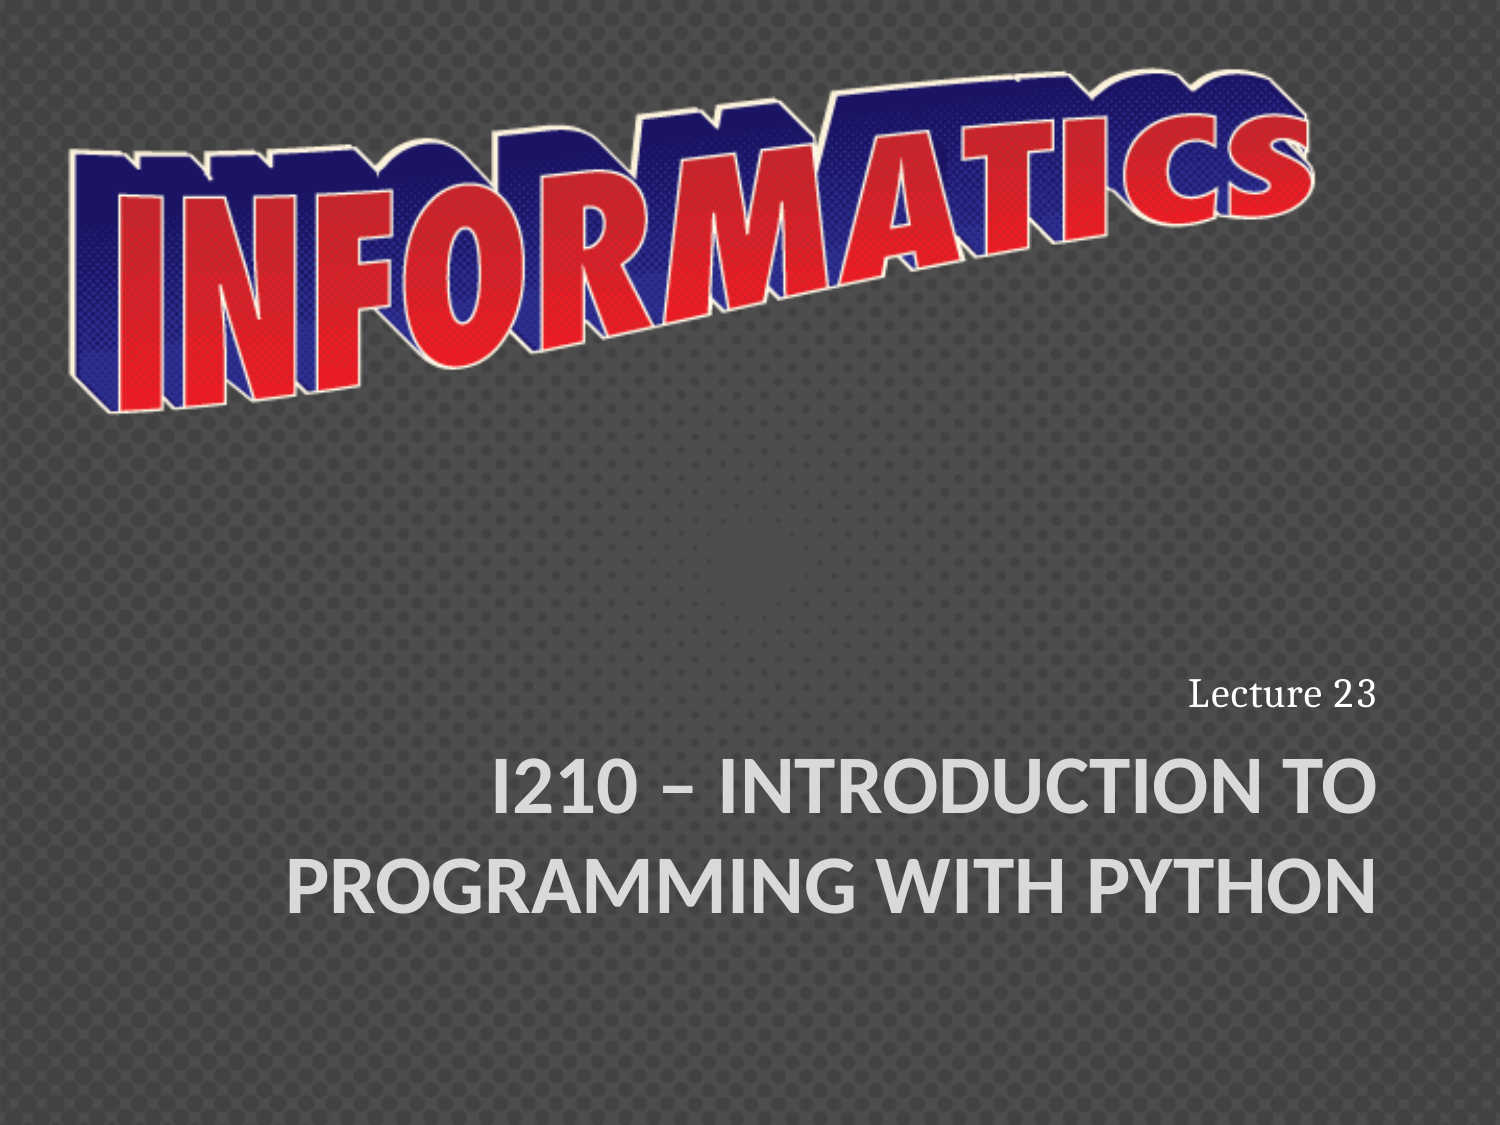

Lecture 23
# I210 – Introduction to Programming with Python